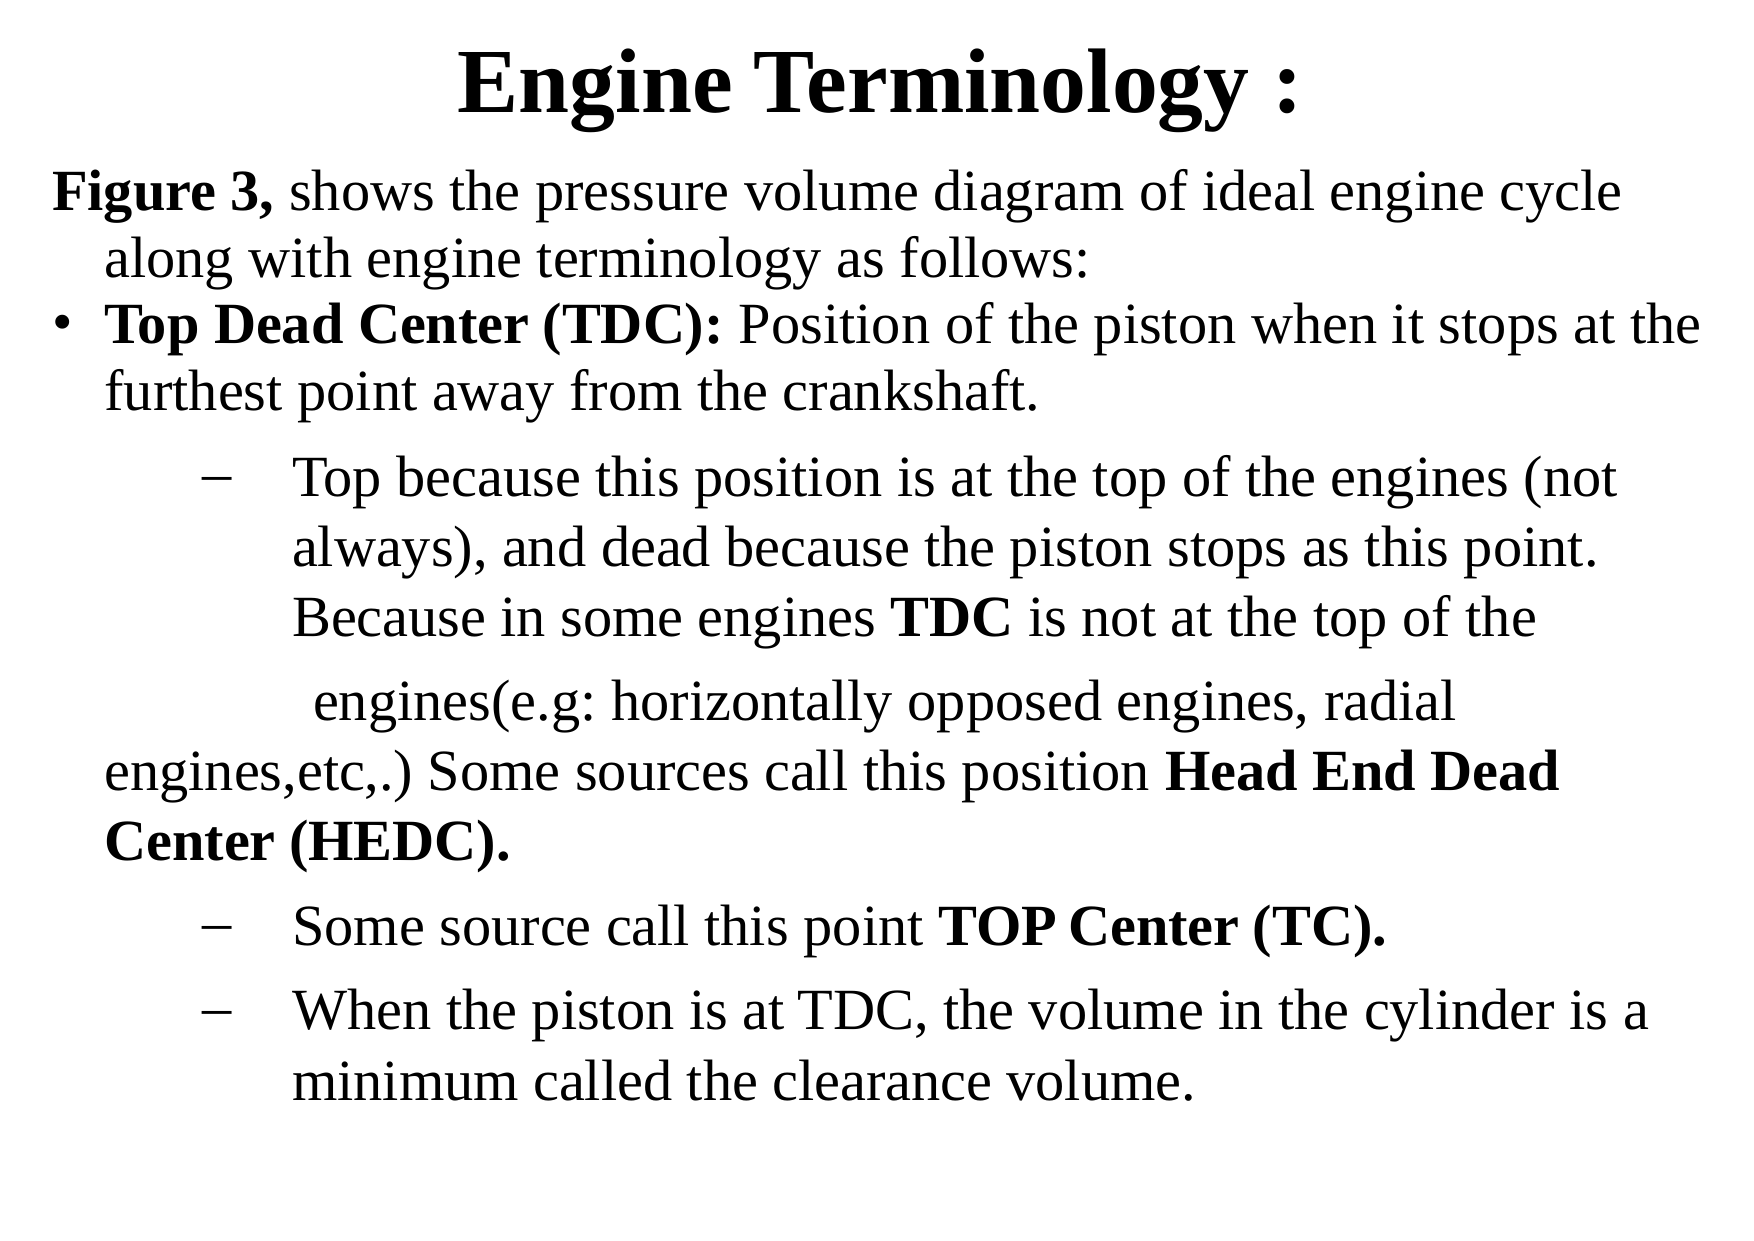

Engine Terminology :
Figure 3, shows the pressure volume diagram of ideal engine cycle along with engine terminology as follows:
Top Dead Center (TDC): Position of the piston when it stops at the furthest point away from the crankshaft.
Top because this position is at the top of the engines (not always), and dead because the piston stops as this point. Because in some engines TDC is not at the top of the
                  engines(e.g: horizontally opposed engines, radial engines,etc,.) Some sources call this position Head End Dead Center (HEDC).
Some source call this point TOP Center (TC).
When the piston is at TDC, the volume in the cylinder is a minimum called the clearance volume.